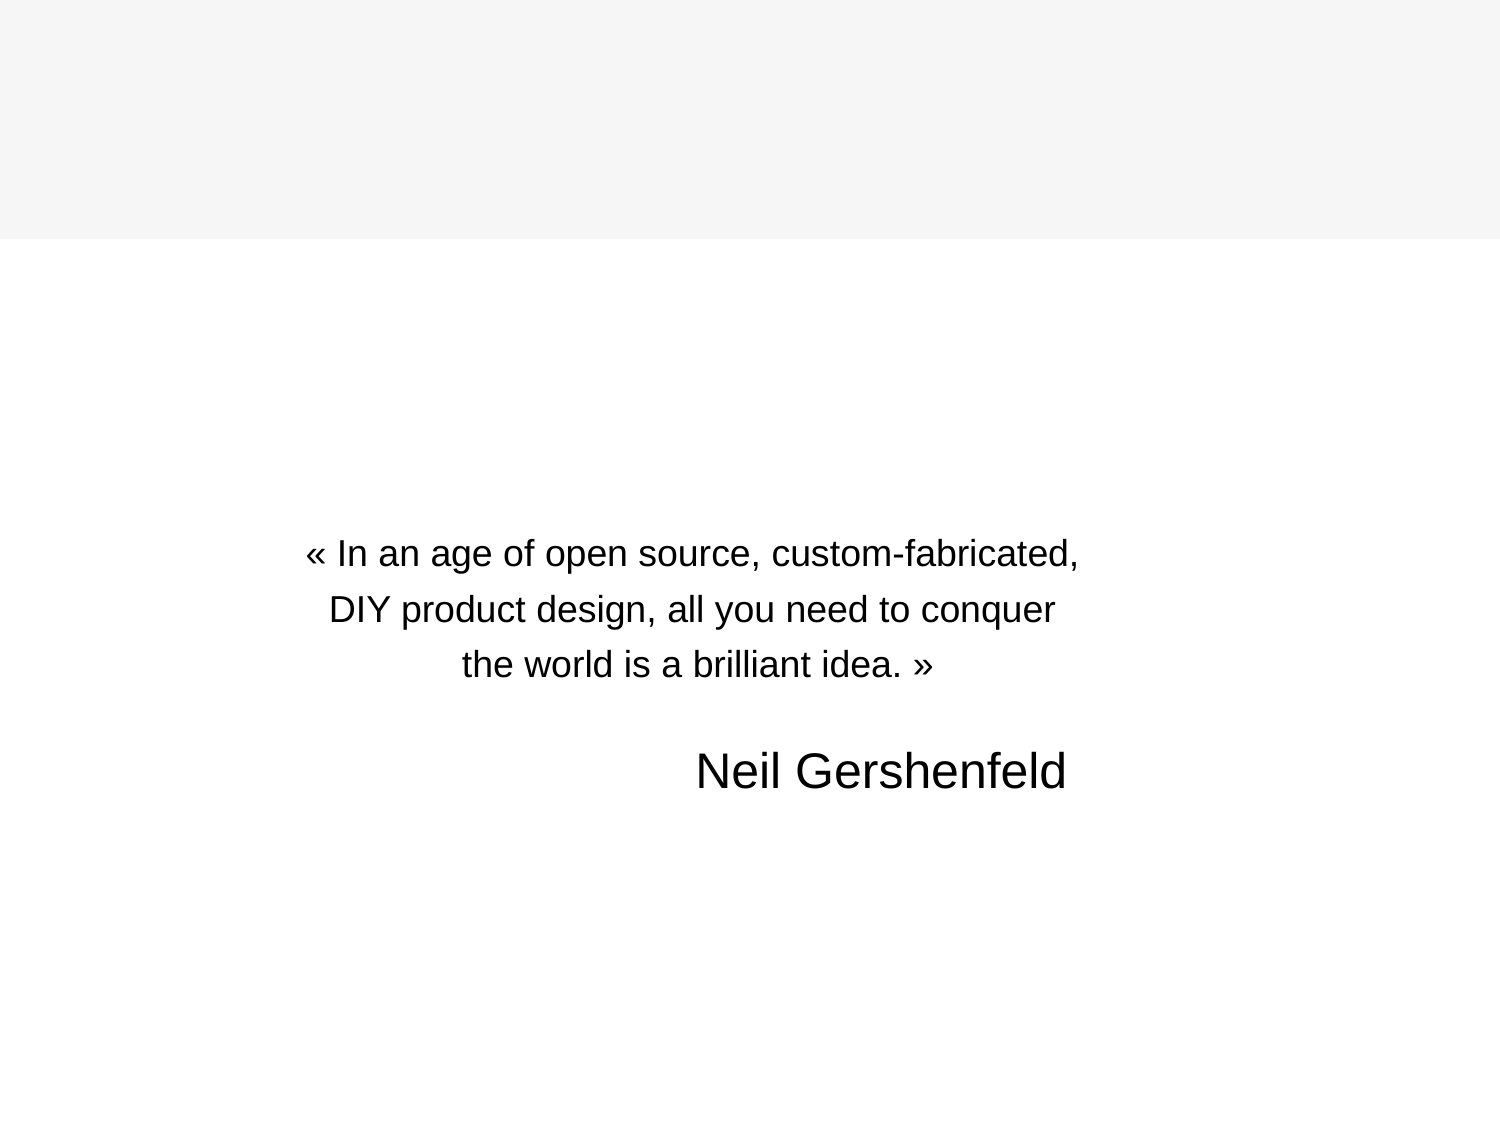

« In an age of open source, custom-fabricated,
DIY product design, all you need to conquer
the world is a brilliant idea. »
Neil Gershenfeld